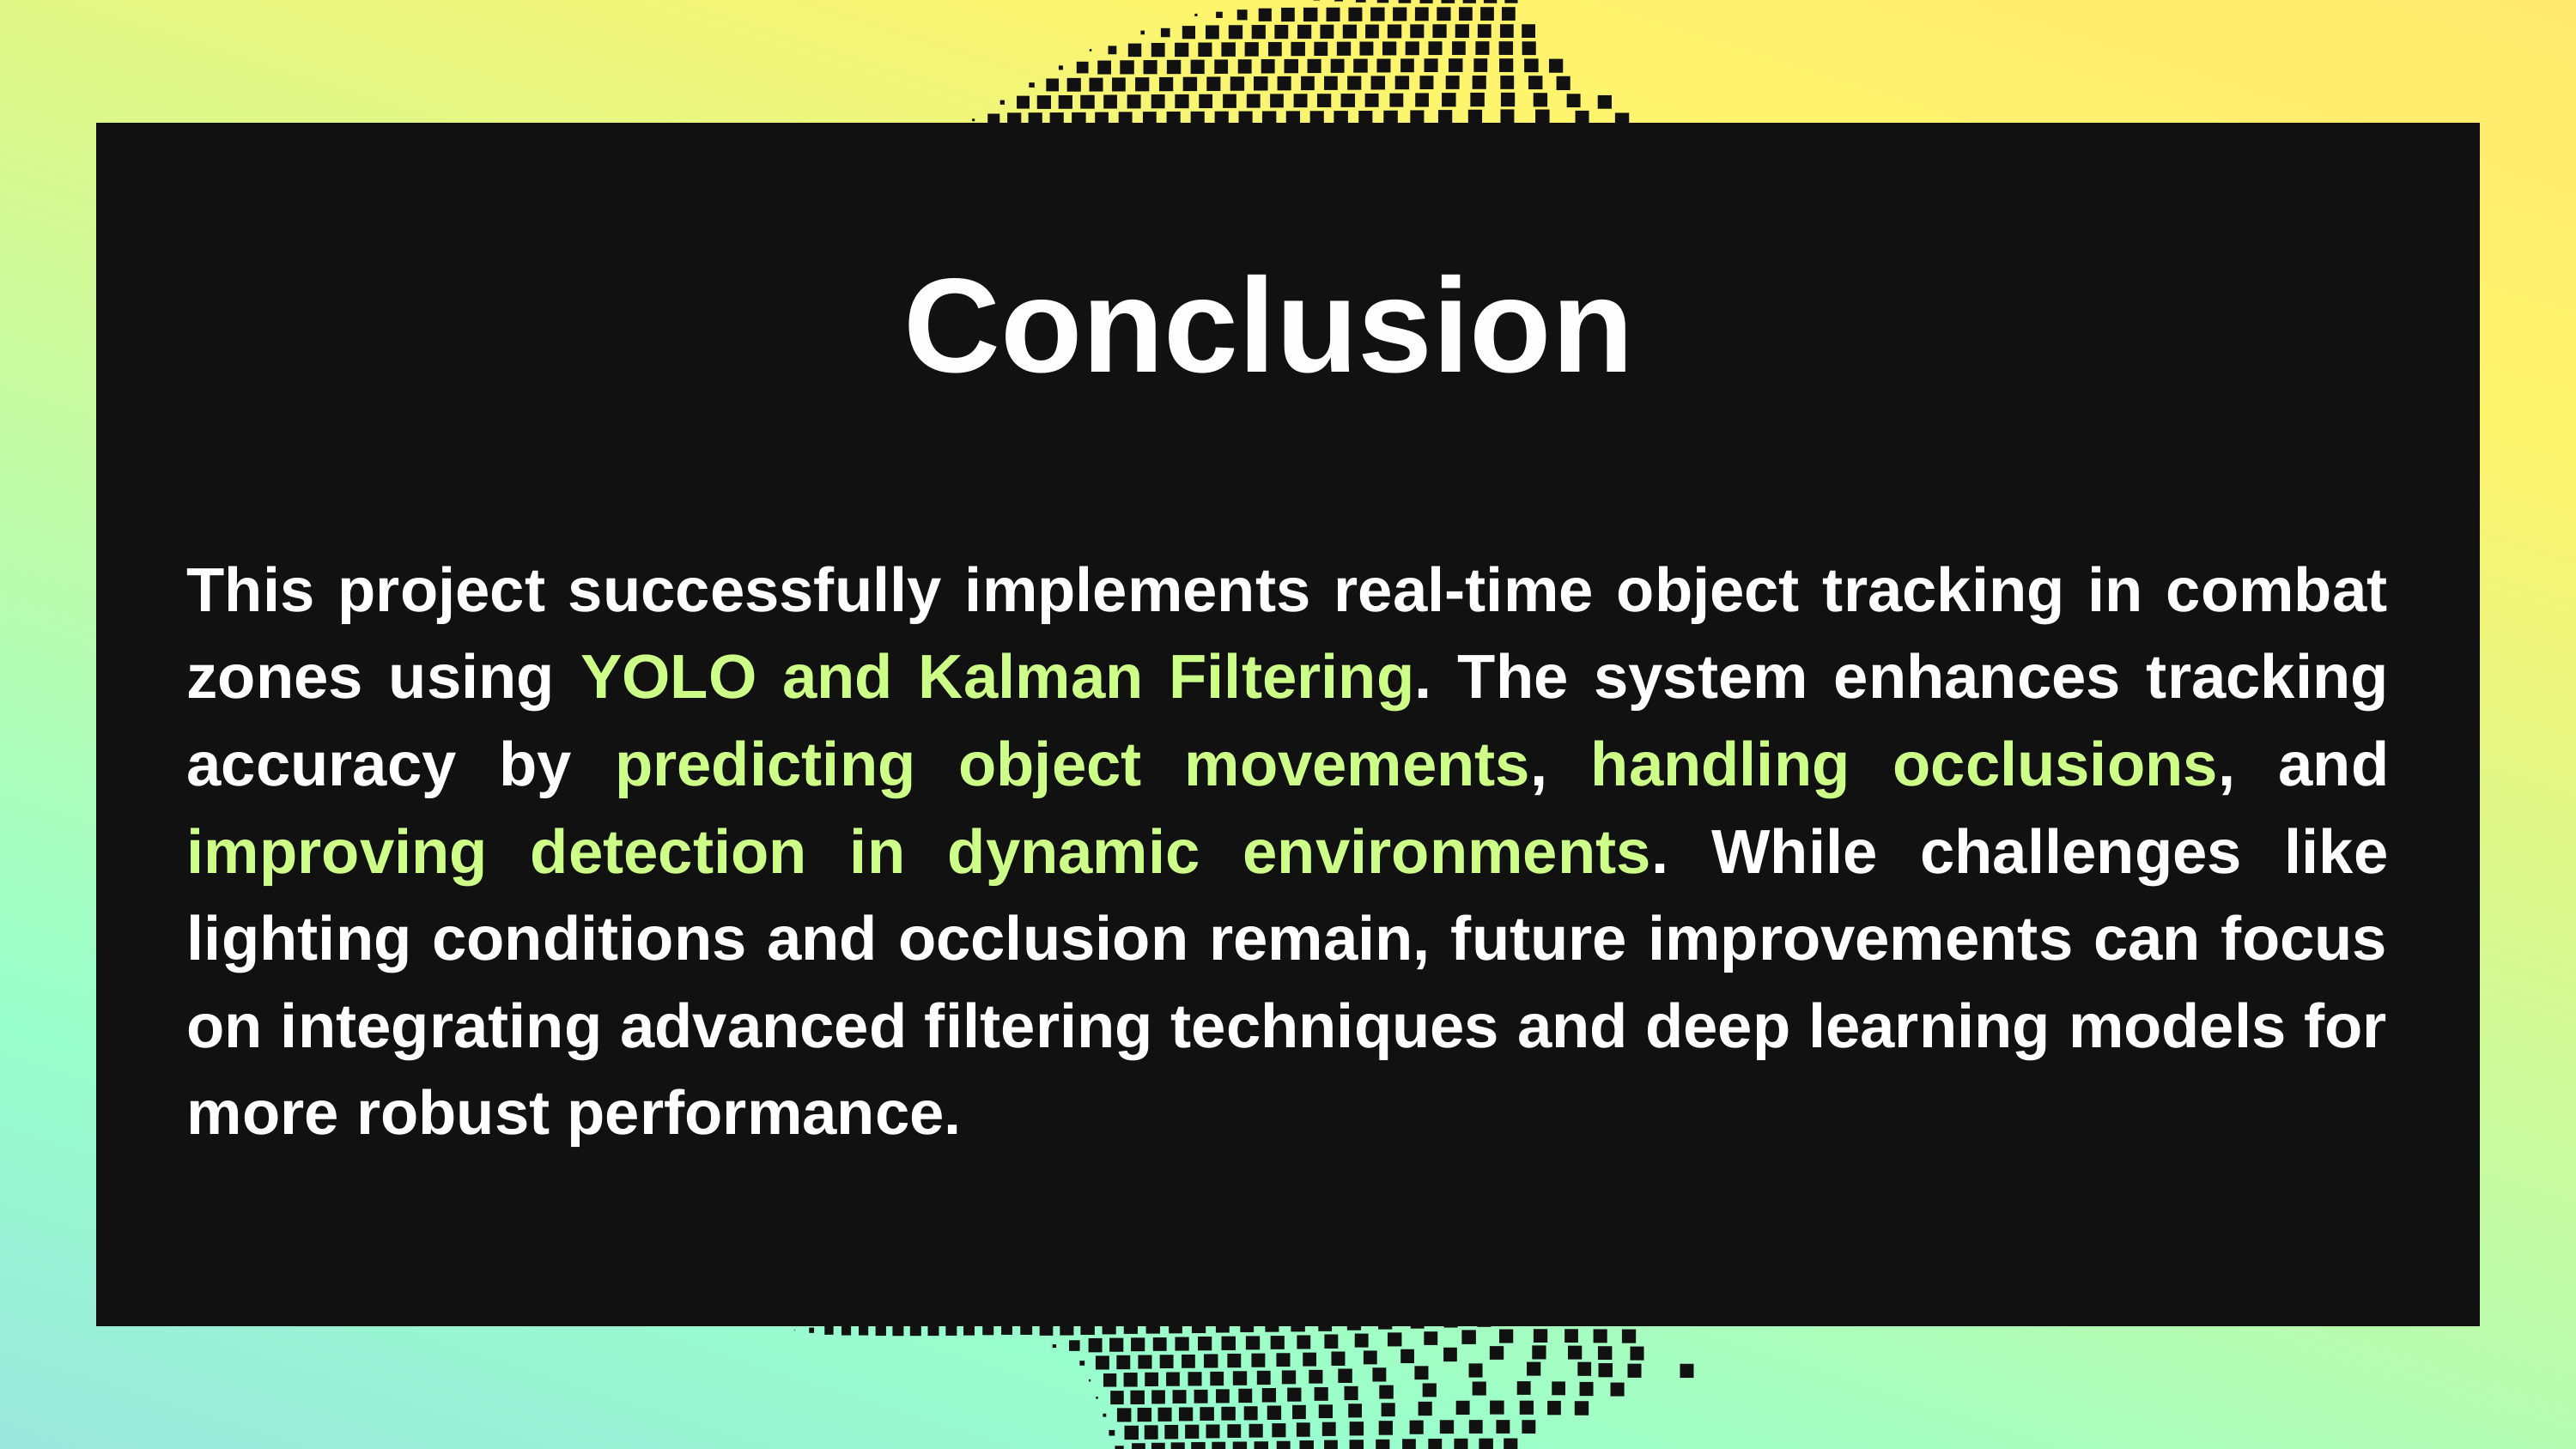

Conclusion

This project successfully implements real-time object tracking in combat zones using YOLO and Kalman Filtering. The system enhances tracking accuracy by predicting object movements, handling occlusions, and improving detection in dynamic environments. While challenges like lighting conditions and occlusion remain, future improvements can focus on integrating advanced filtering techniques and deep learning models for more robust performance.